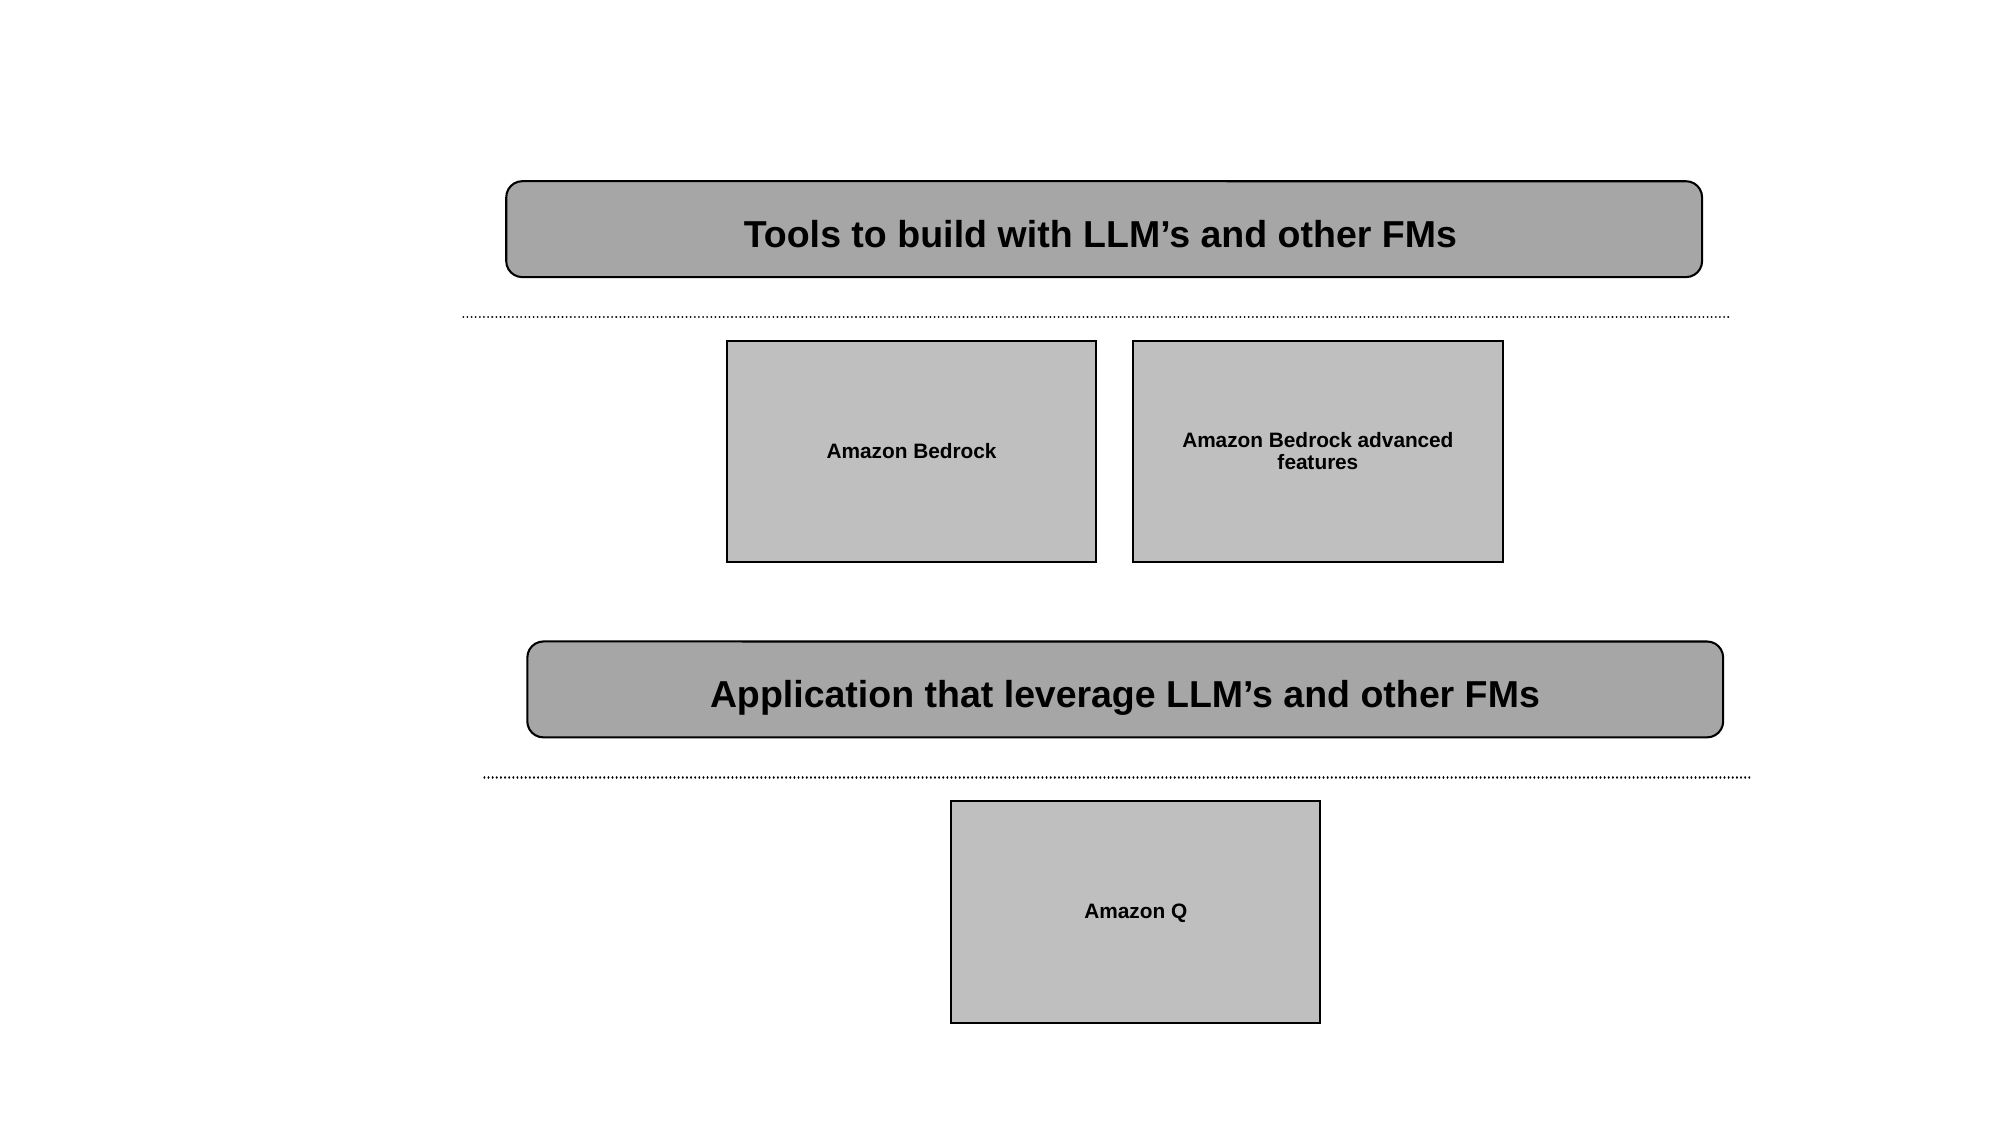

Tools to build with LLM’s and other FMs
Amazon Bedrock
Amazon Bedrock advanced features
Application that leverage LLM’s and other FMs
Amazon Q